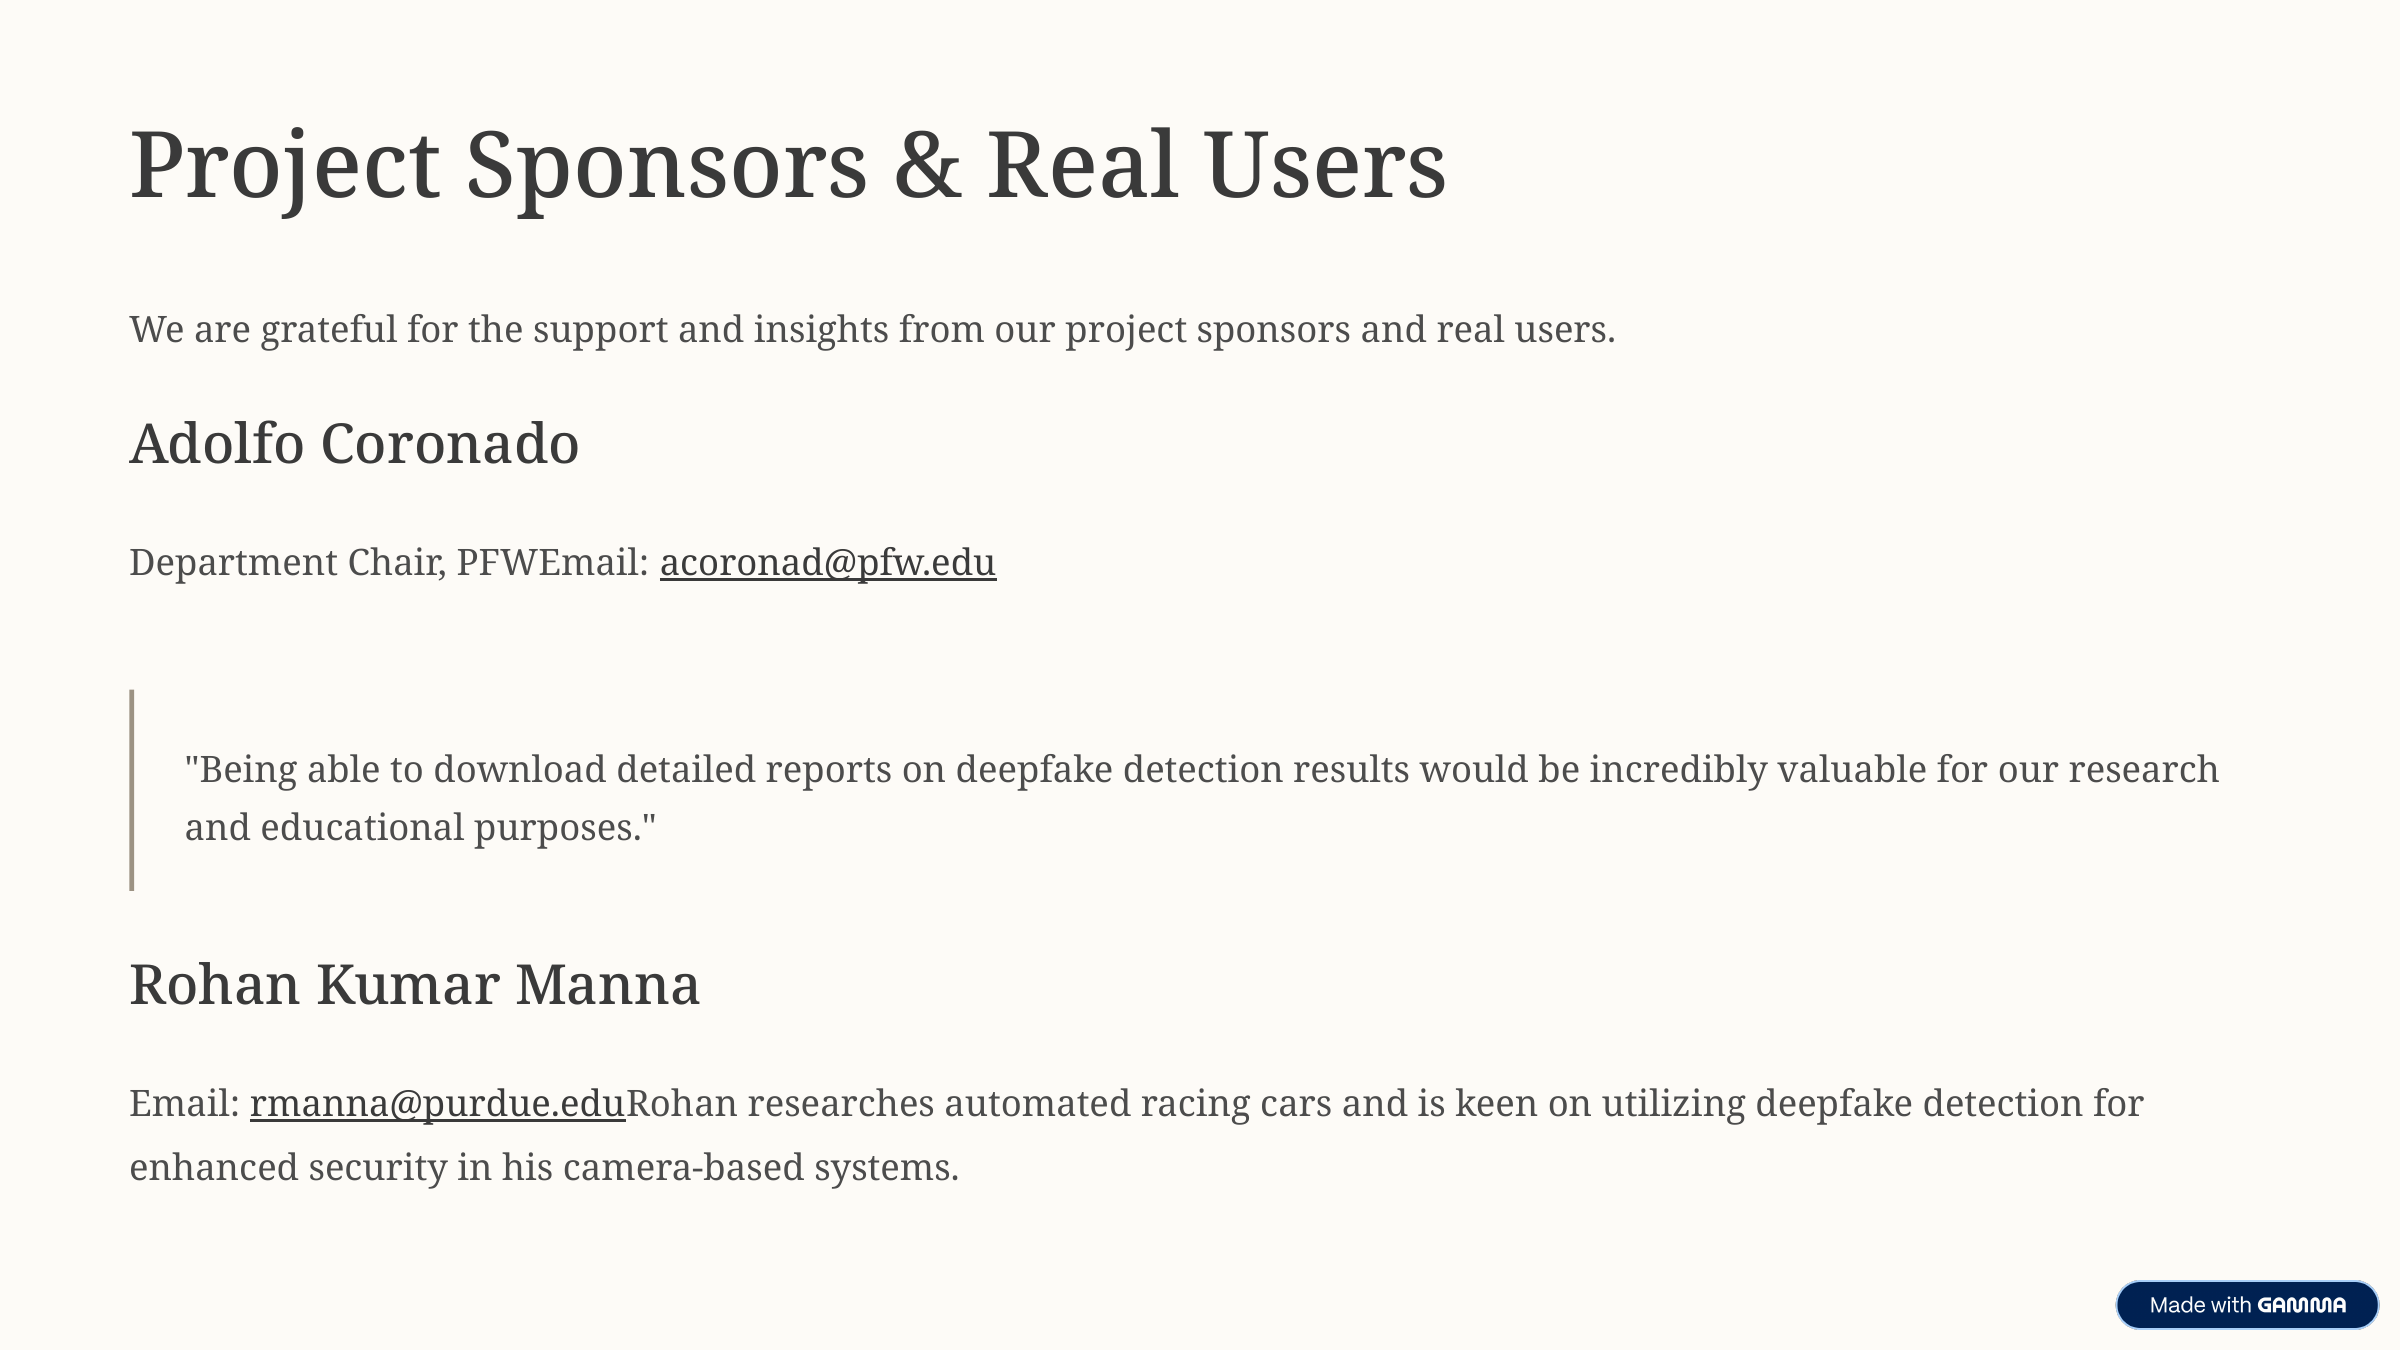

Project Sponsors & Real Users
We are grateful for the support and insights from our project sponsors and real users.
Adolfo Coronado
Department Chair, PFWEmail: acoronad@pfw.edu

"Being able to download detailed reports on deepfake detection results would be incredibly valuable for our research and educational purposes."
Rohan Kumar Manna
Email: rmanna@purdue.eduRohan researches automated racing cars and is keen on utilizing deepfake detection for enhanced security in his camera-based systems.